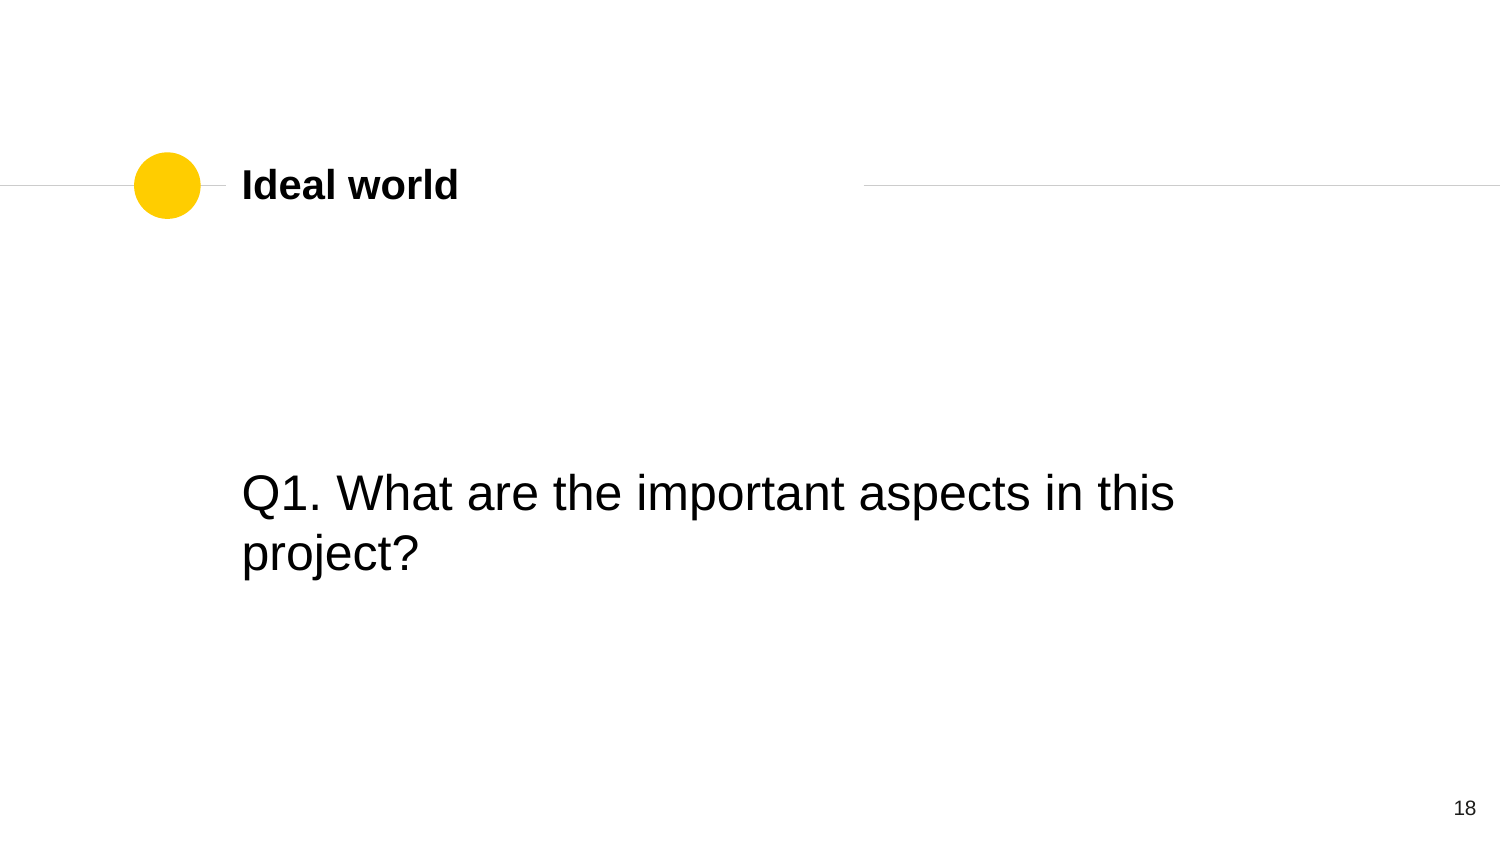

# Ideal world
Q1. What are the important aspects in this project?
18